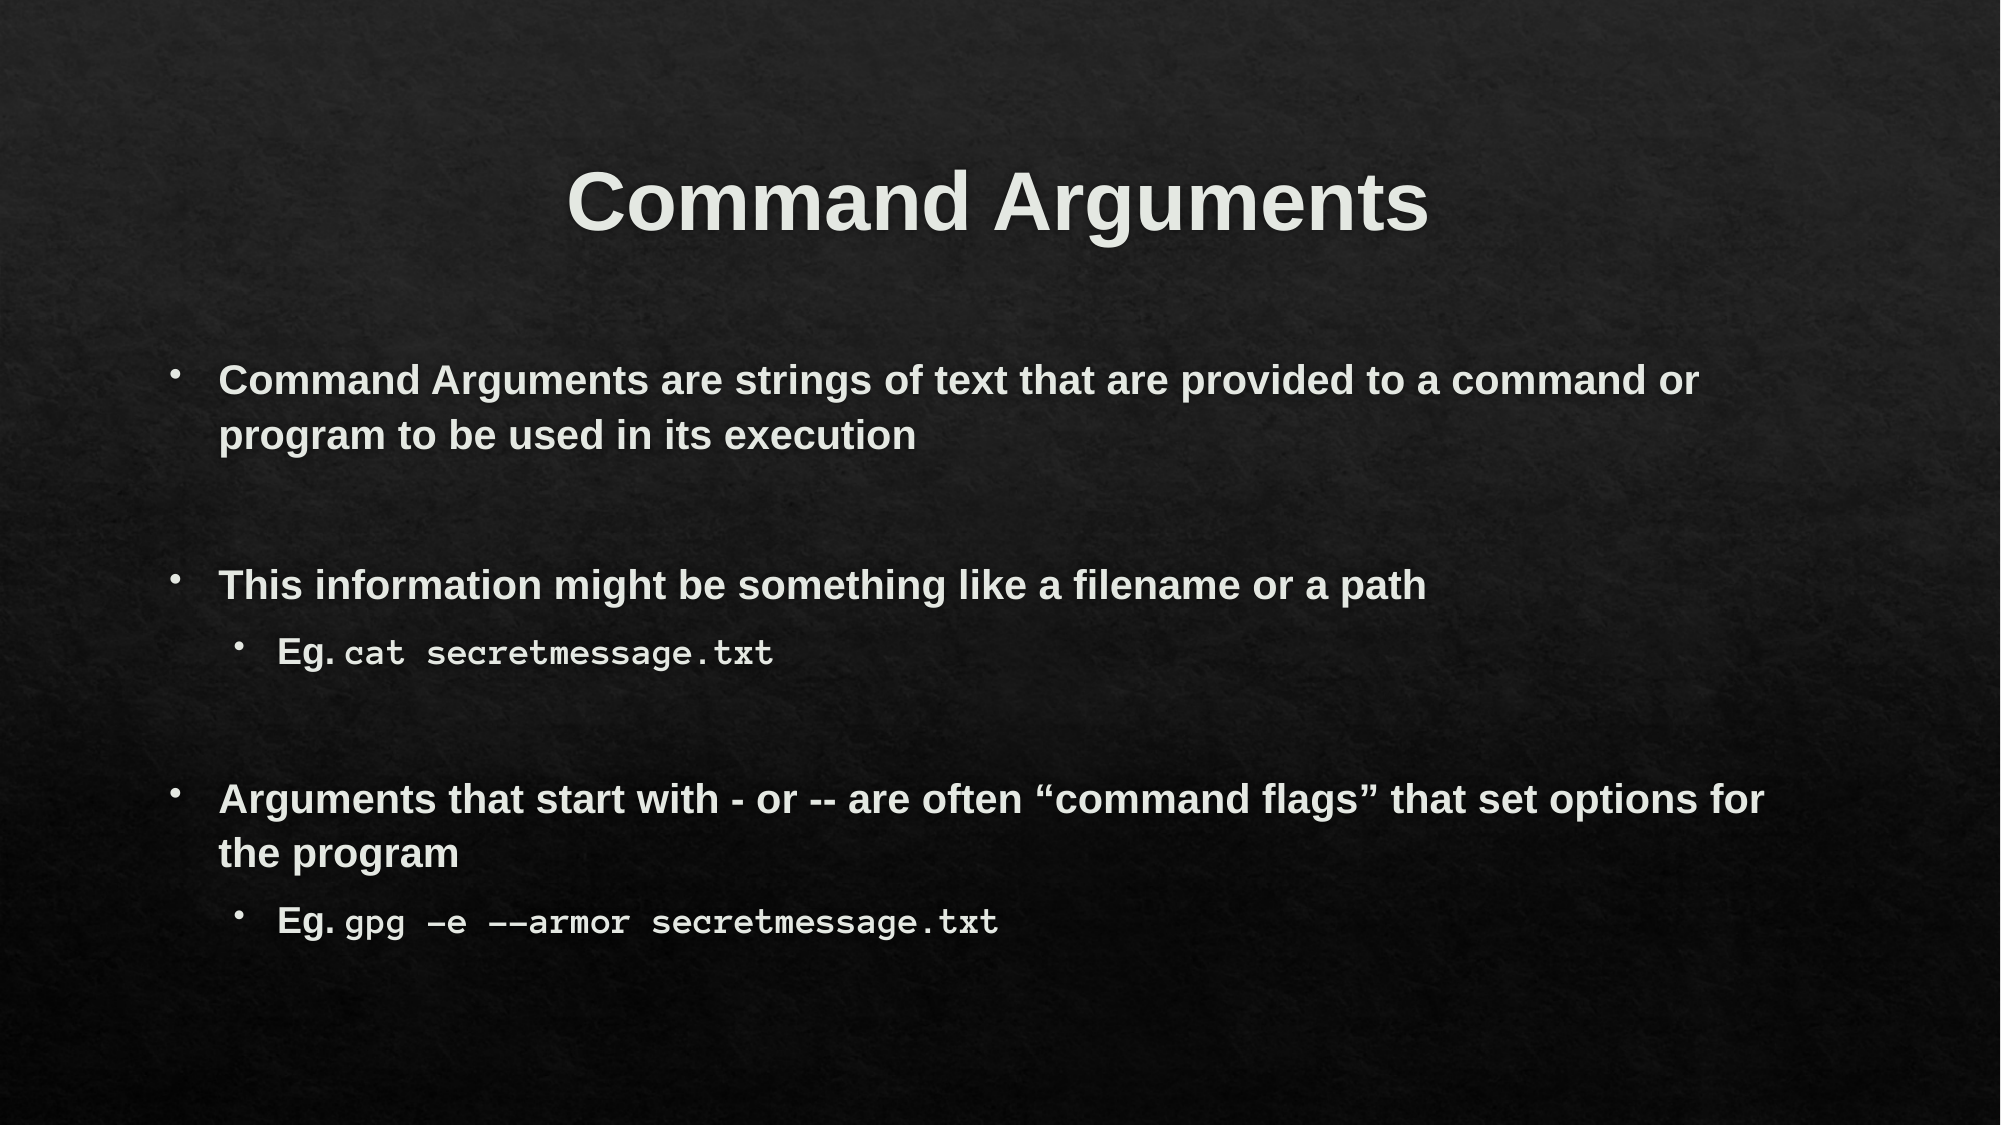

# Command Arguments
Command Arguments are strings of text that are provided to a command or program to be used in its execution

This information might be something like a filename or a path
Eg. cat secretmessage.txt

Arguments that start with - or -- are often “command flags” that set options for the program
Eg. gpg -e --armor secretmessage.txt